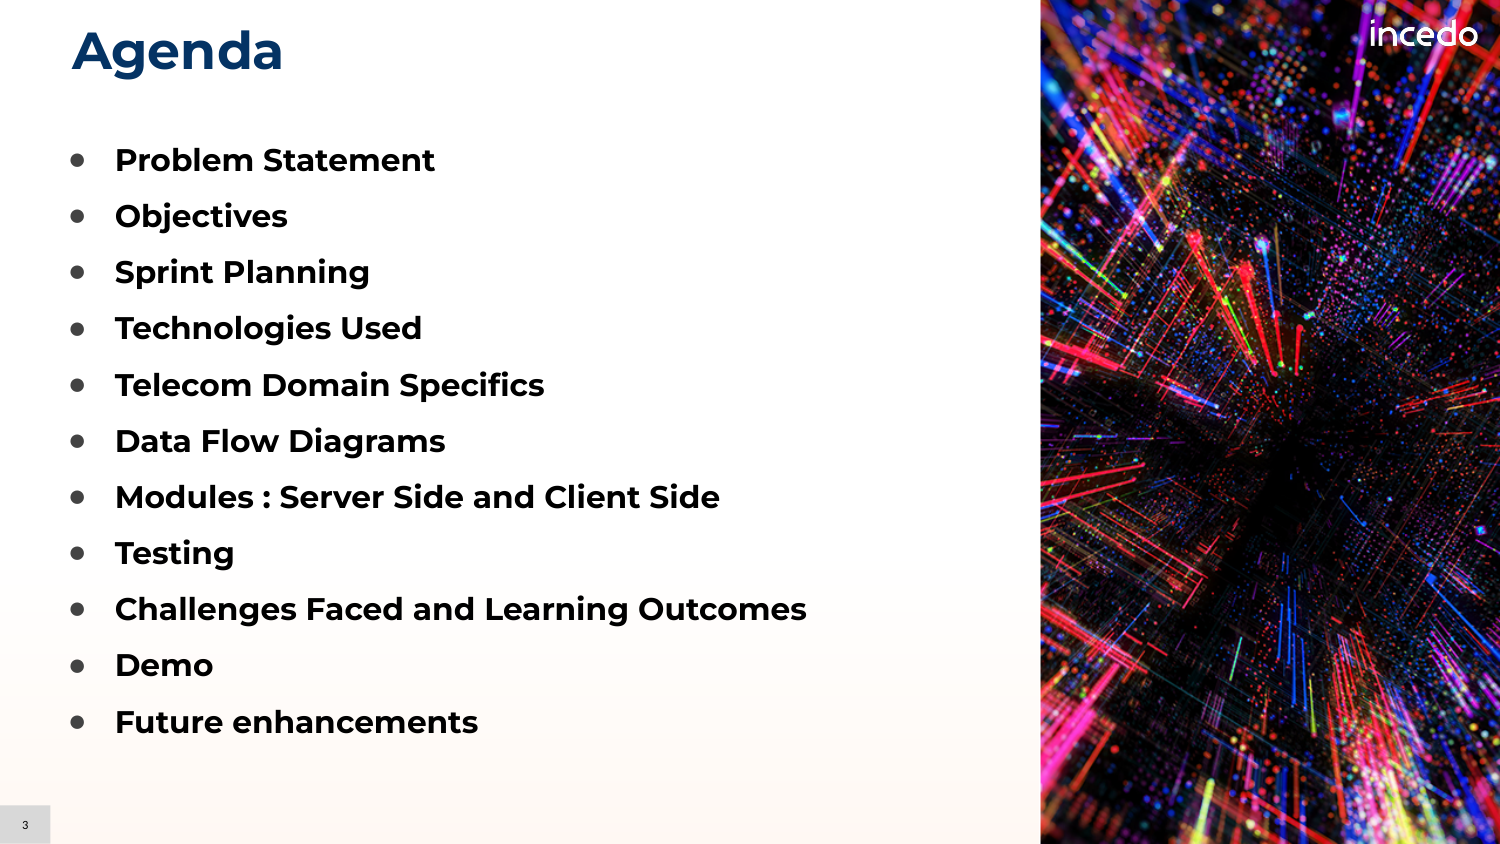

# Agenda
Problem Statement
Objectives
Sprint Planning
Technologies Used
Telecom Domain Specifics
Data Flow Diagrams
Modules : Server Side and Client Side
Testing
Challenges Faced and Learning Outcomes
Demo
Future enhancements

3